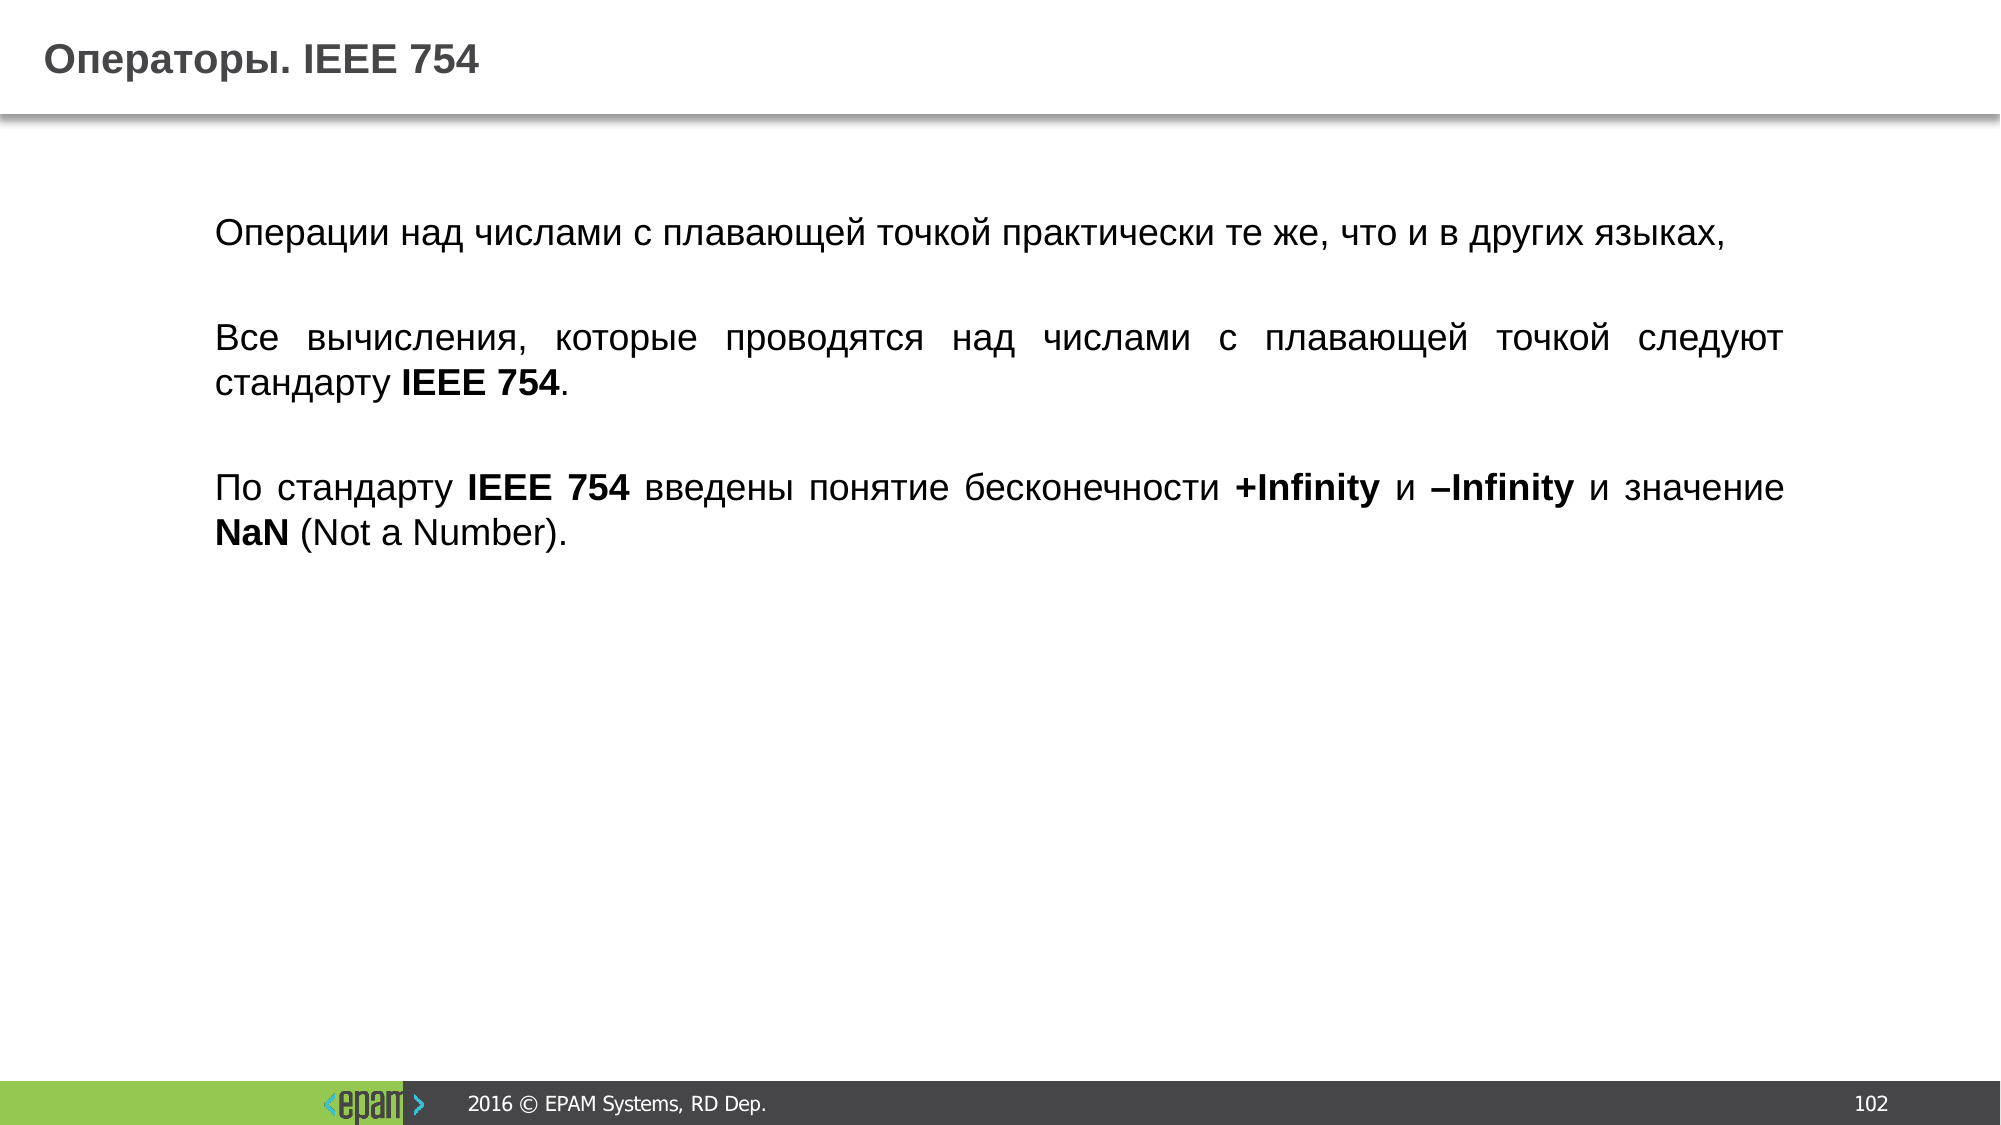

# Операторы. IEEE 754
Операции над числами с плавающей точкой практически те же, что и в других языках,

Все вычисления, которые проводятся над числами с плавающей точкой следуют стандарту IEEE 754.

По стандарту IEEE 754 введены понятие бесконечности +Infinity и –Infinity и значение NaN (Not a Number).

2016 © EPAM Systems, RD Dep.
102